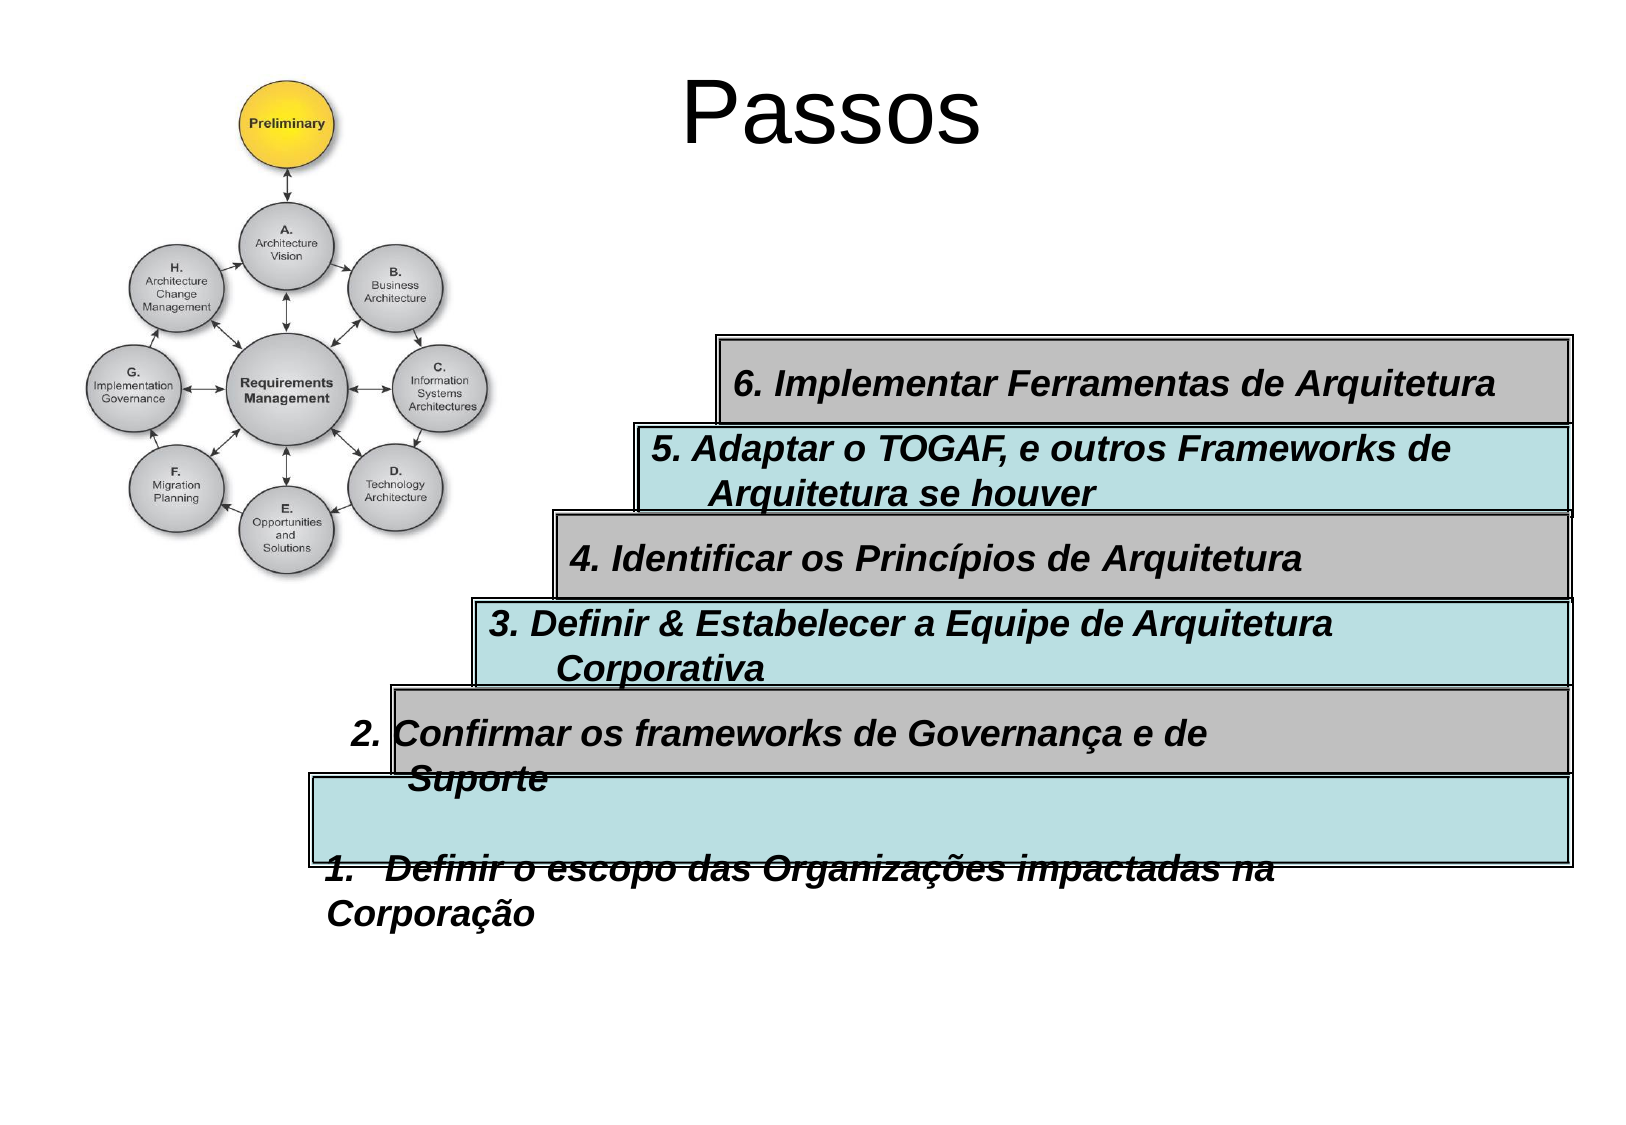

# Passos

6. Implementar Ferramentas de Arquitetura
5. Adaptar o TOGAF, e outros Frameworks de
Arquitetura se houver
4. Identificar os Princípios de Arquitetura
3. Definir & Estabelecer a Equipe de Arquitetura  Corporativa
2. Confirmar os frameworks de Governança e de Suporte

1.	Definir o escopo das Organizações impactadas na Corporação